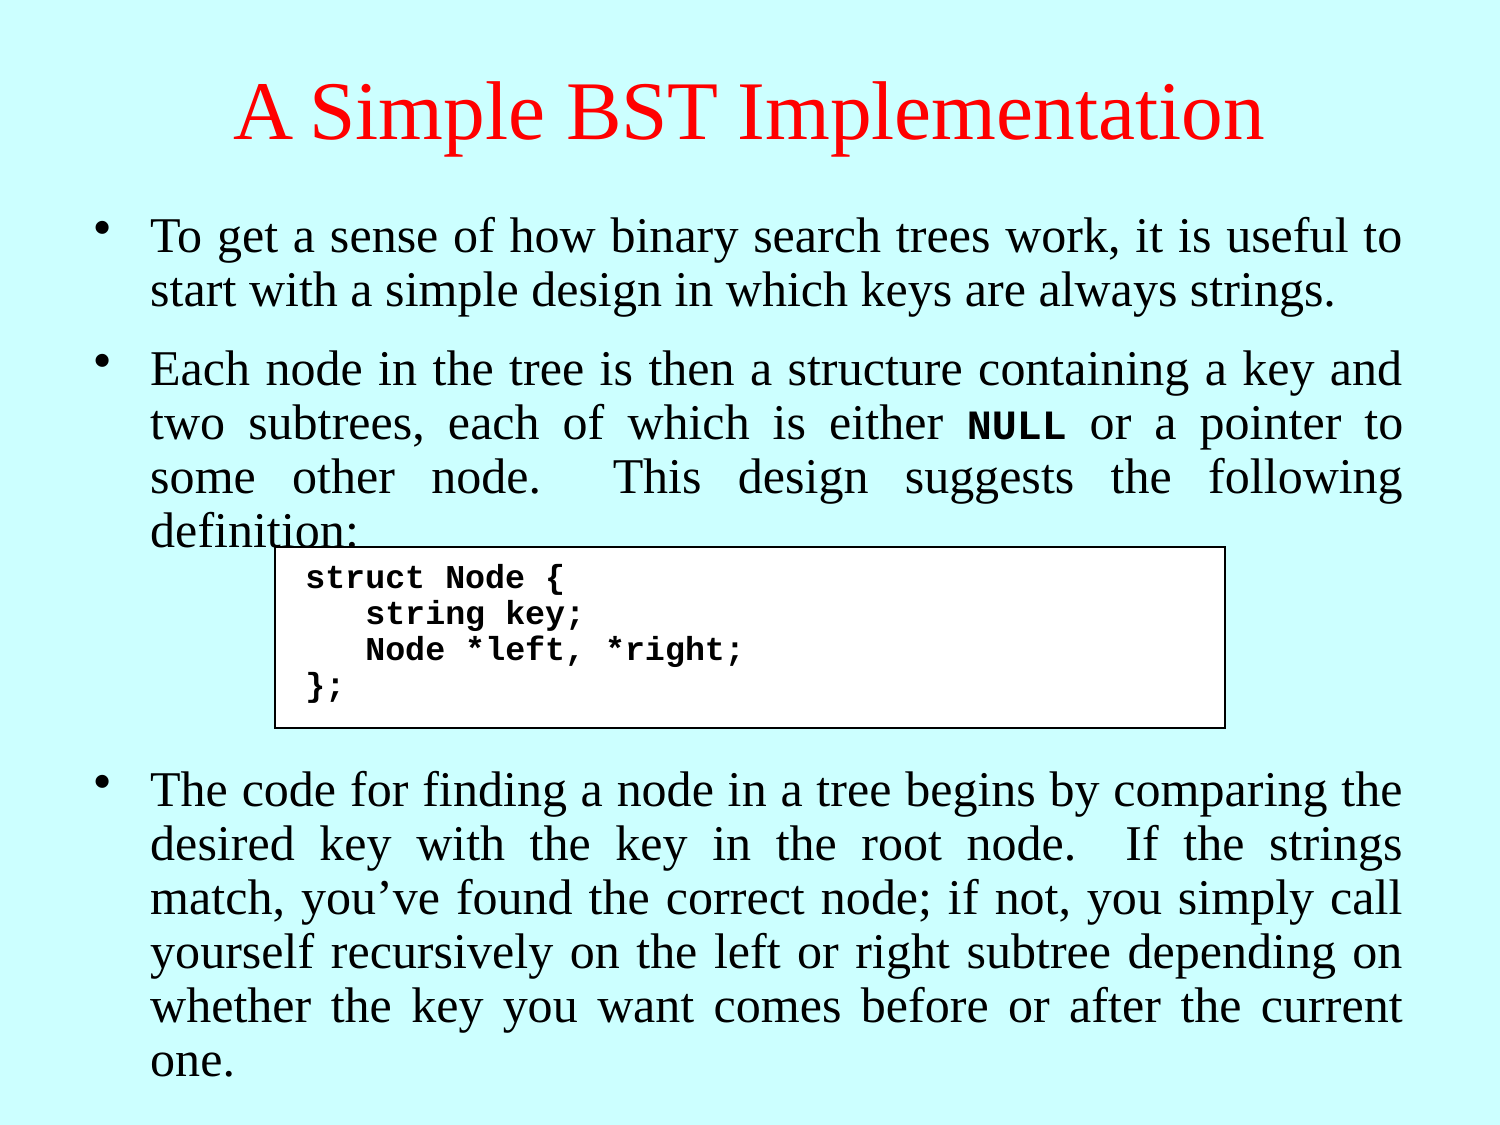

# A Simple BST Implementation
To get a sense of how binary search trees work, it is useful to start with a simple design in which keys are always strings.
Each node in the tree is then a structure containing a key and two subtrees, each of which is either NULL or a pointer to some other node.  This design suggests the following definition:

struct Node {
   string key;
   Node *left, *right;
};
The code for finding a node in a tree begins by comparing the desired key with the key in the root node.  If the strings match, you’ve found the correct node; if not, you simply call yourself recursively on the left or right subtree depending on whether the key you want comes before or after the current one.